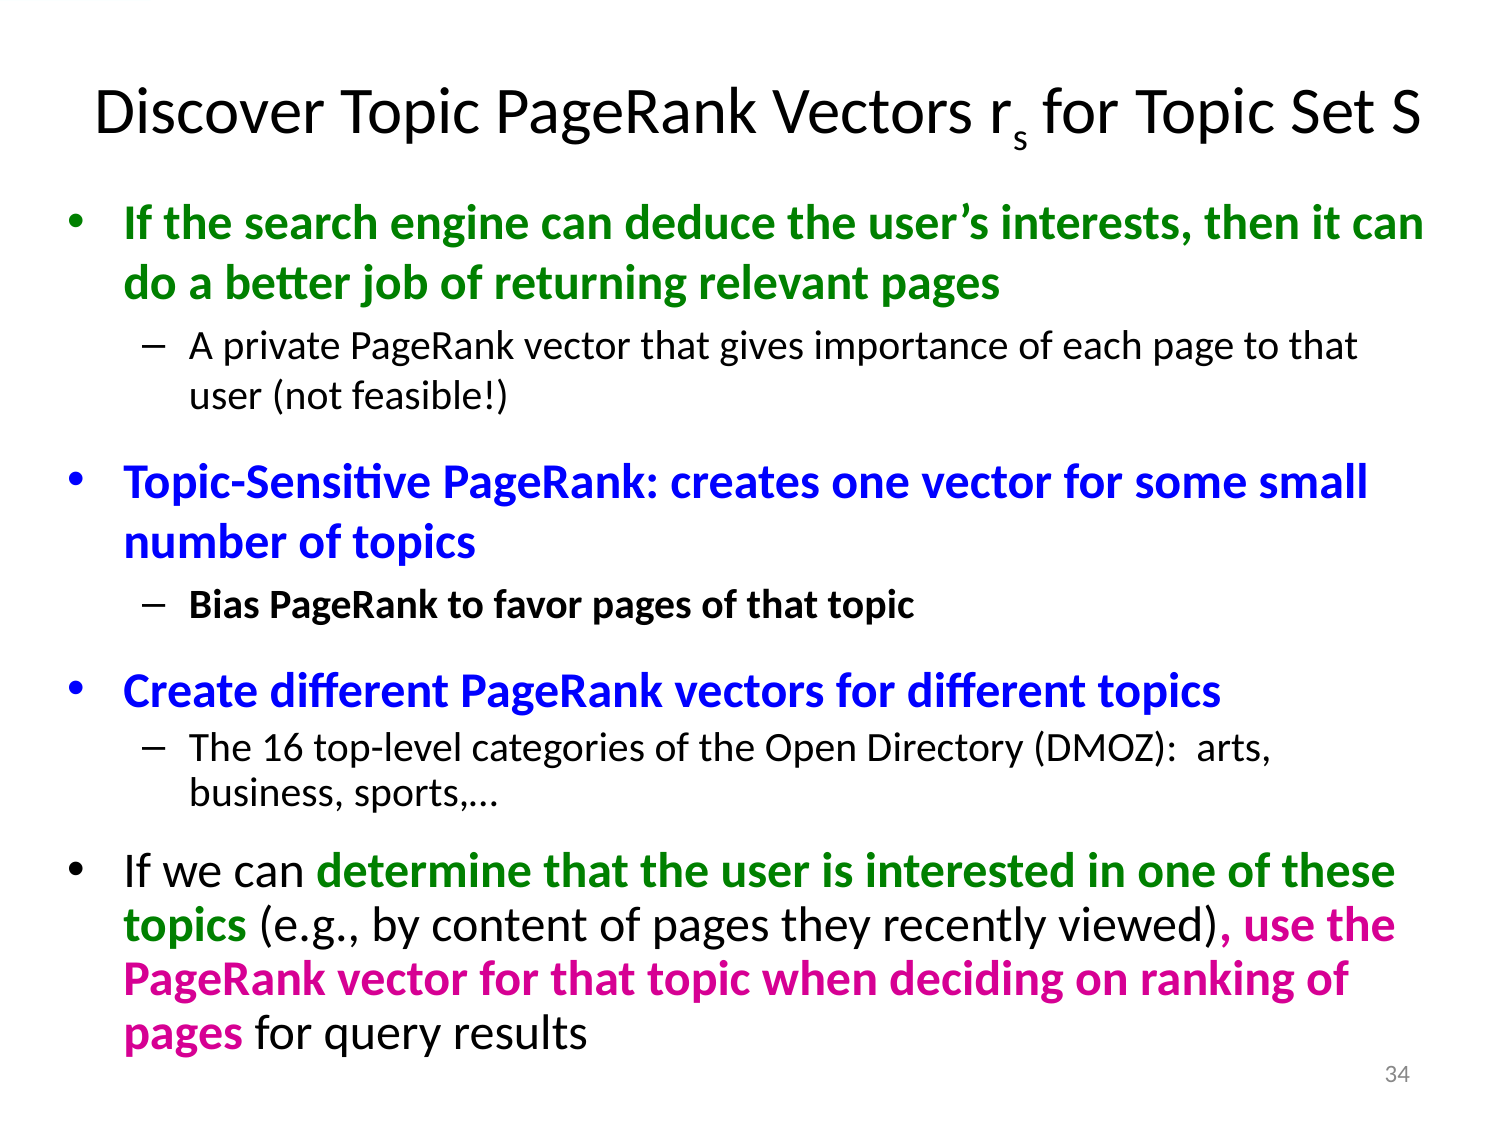

# Discover Topic PageRank Vectors rs for Topic Set S
If the search engine can deduce the user’s interests, then it can do a better job of returning relevant pages
A private PageRank vector that gives importance of each page to that user (not feasible!)

Topic-Sensitive PageRank: creates one vector for some small number of topics
Bias PageRank to favor pages of that topic

Create different PageRank vectors for different topics
The 16 top-level categories of the Open Directory (DMOZ):  arts, business, sports,…

If we can determine that the user is interested in one of these topics (e.g., by content of pages they recently viewed), use the PageRank vector for that topic when deciding on ranking of pages for query results

34